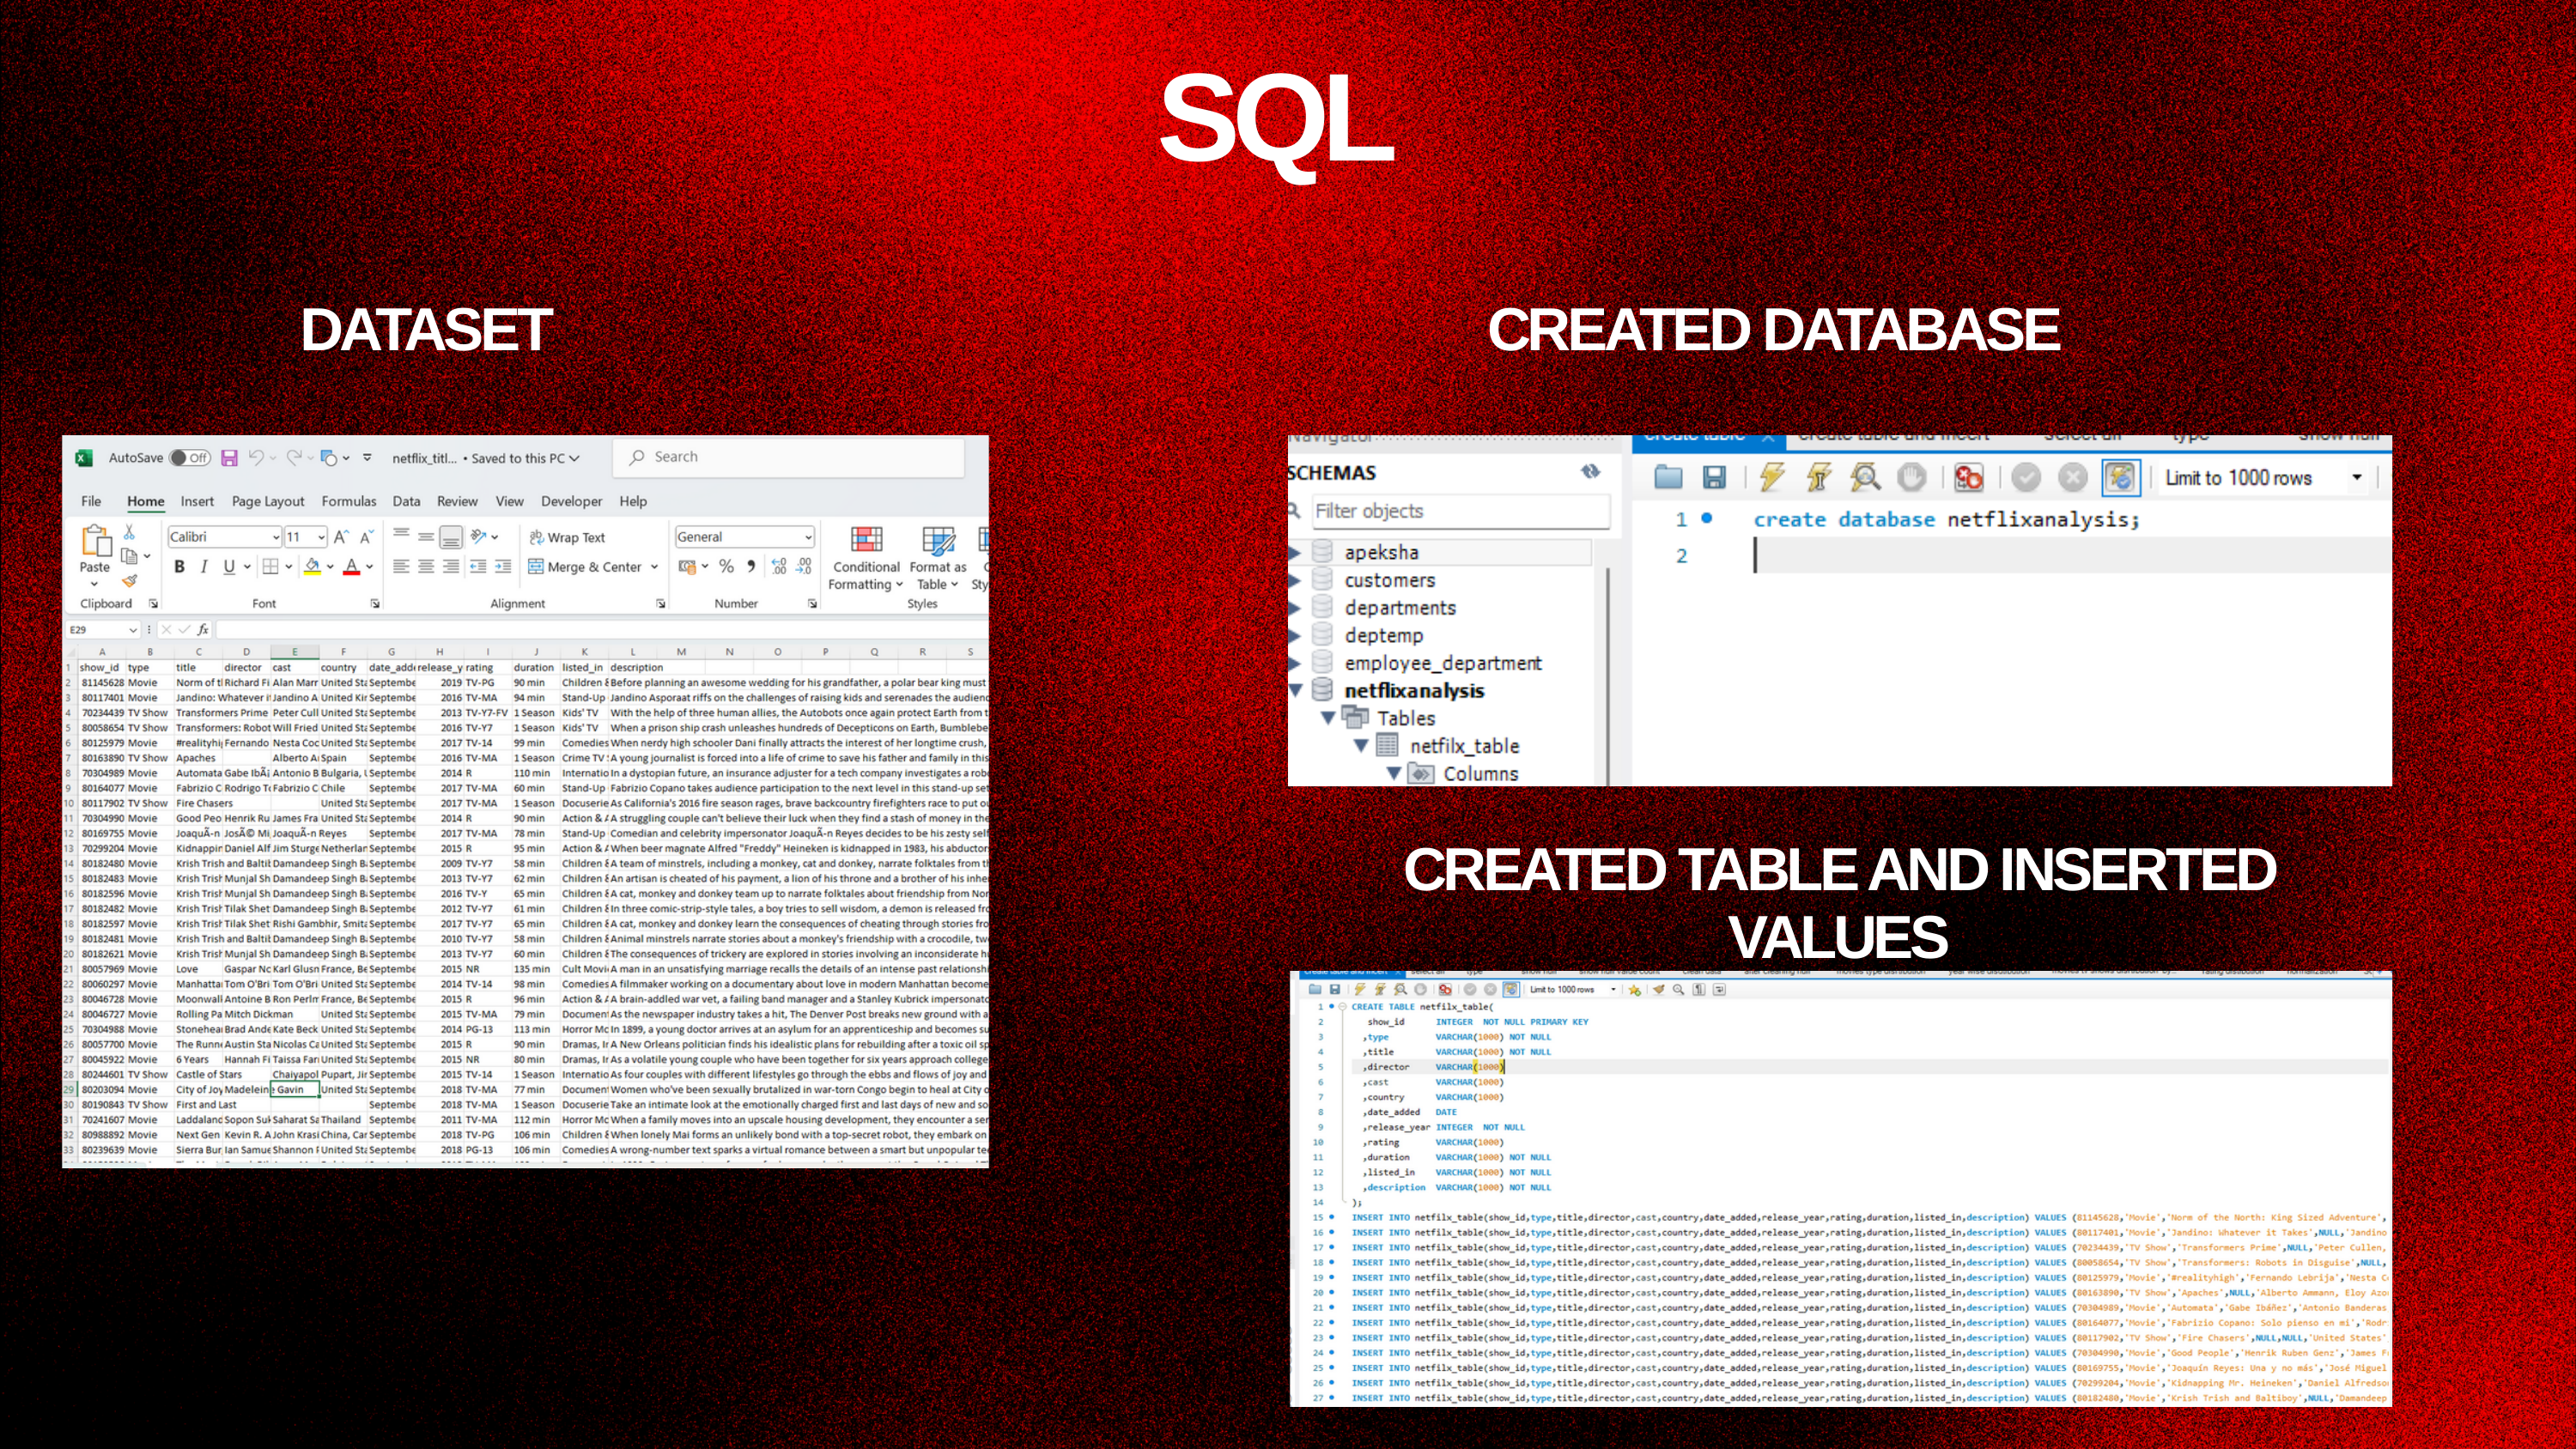

SQL

 DATASET
CREATED DATABASE

CREATED TABLE AND INSERTED VALUES